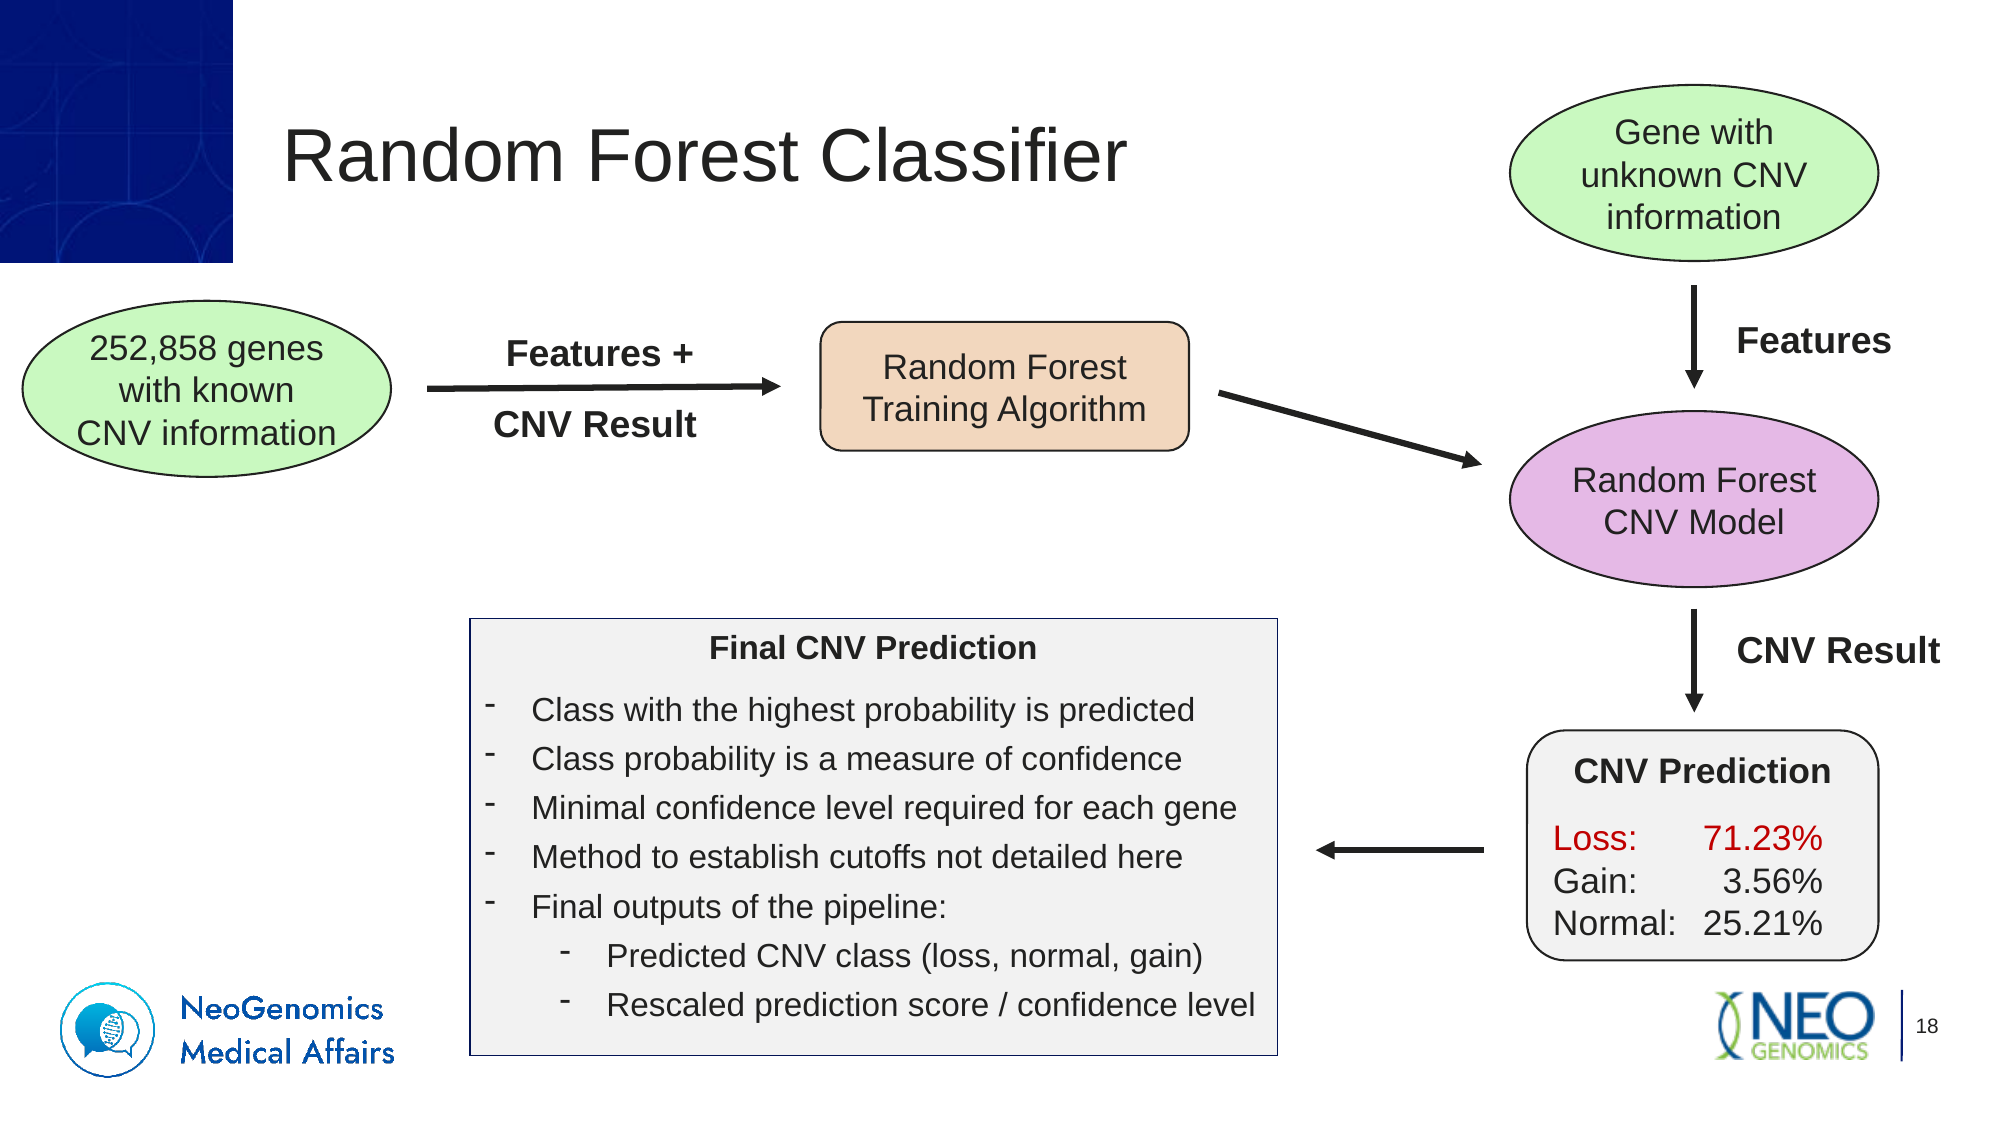

# Random Forest Classifier
Gene with unknown CNV information
252,858 genes with known CNV information
Features
Features +
Random Forest
Training Algorithm
CNV Result
Random Forest CNV Model
Final CNV Prediction
Class with the highest probability is predicted
Class probability is a measure of confidence
Minimal confidence level required for each gene
Method to establish cutoffs not detailed here
Final outputs of the pipeline:
Predicted CNV class (loss, normal, gain)
Rescaled prediction score / confidence level
CNV Result
CNV Prediction
Loss:	71.23%
Gain:	03.56%
Normal:	25.21%
18